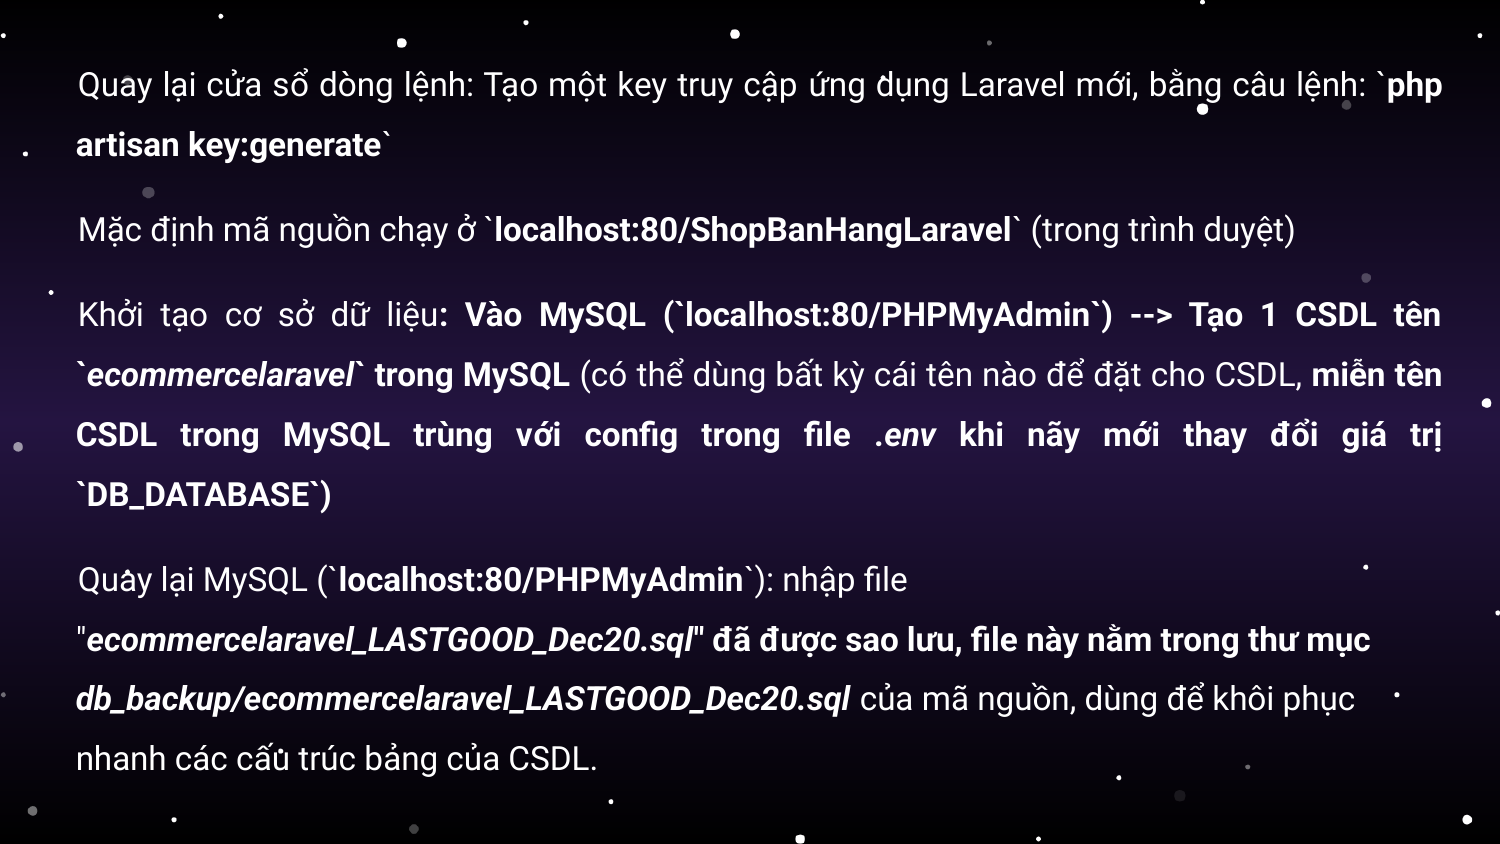

Quay lại cửa sổ dòng lệnh: Tạo một key truy cập ứng dụng Laravel mới, bằng câu lệnh: `php artisan key:generate`
Mặc định mã nguồn chạy ở `localhost:80/ShopBanHangLaravel` (trong trình duyệt)
Khởi tạo cơ sở dữ liệu: Vào MySQL (`localhost:80/PHPMyAdmin`) --> Tạo 1 CSDL tên `ecommercelaravel` trong MySQL (có thể dùng bất kỳ cái tên nào để đặt cho CSDL, miễn tên CSDL trong MySQL trùng với config trong file .env khi nãy mới thay đổi giá trị `DB_DATABASE`)
Quay lại MySQL (`localhost:80/PHPMyAdmin`): nhập file "ecommercelaravel_LASTGOOD_Dec20.sql" đã được sao lưu, file này nằm trong thư mục db_backup/ecommercelaravel_LASTGOOD_Dec20.sql của mã nguồn, dùng để khôi phục nhanh các cấu trúc bảng của CSDL.